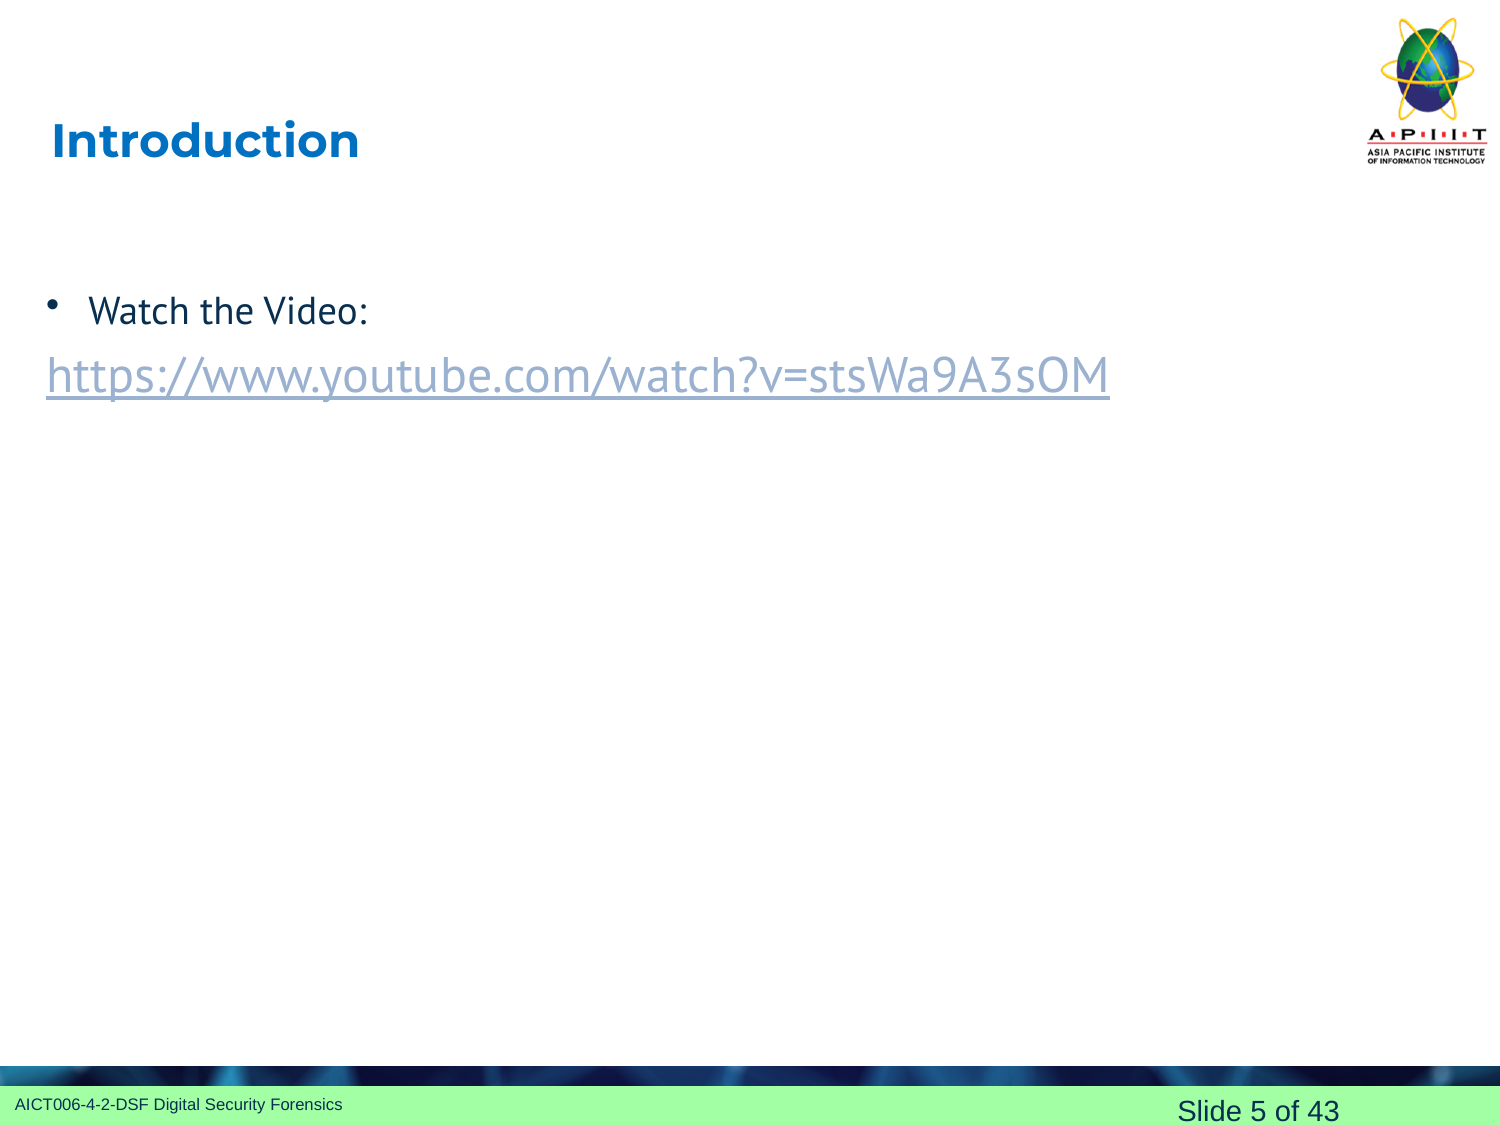

# Introduction
Watch the Video:
https://www.youtube.com/watch?v=stsWa9A3sOM

Slide 5 of 43